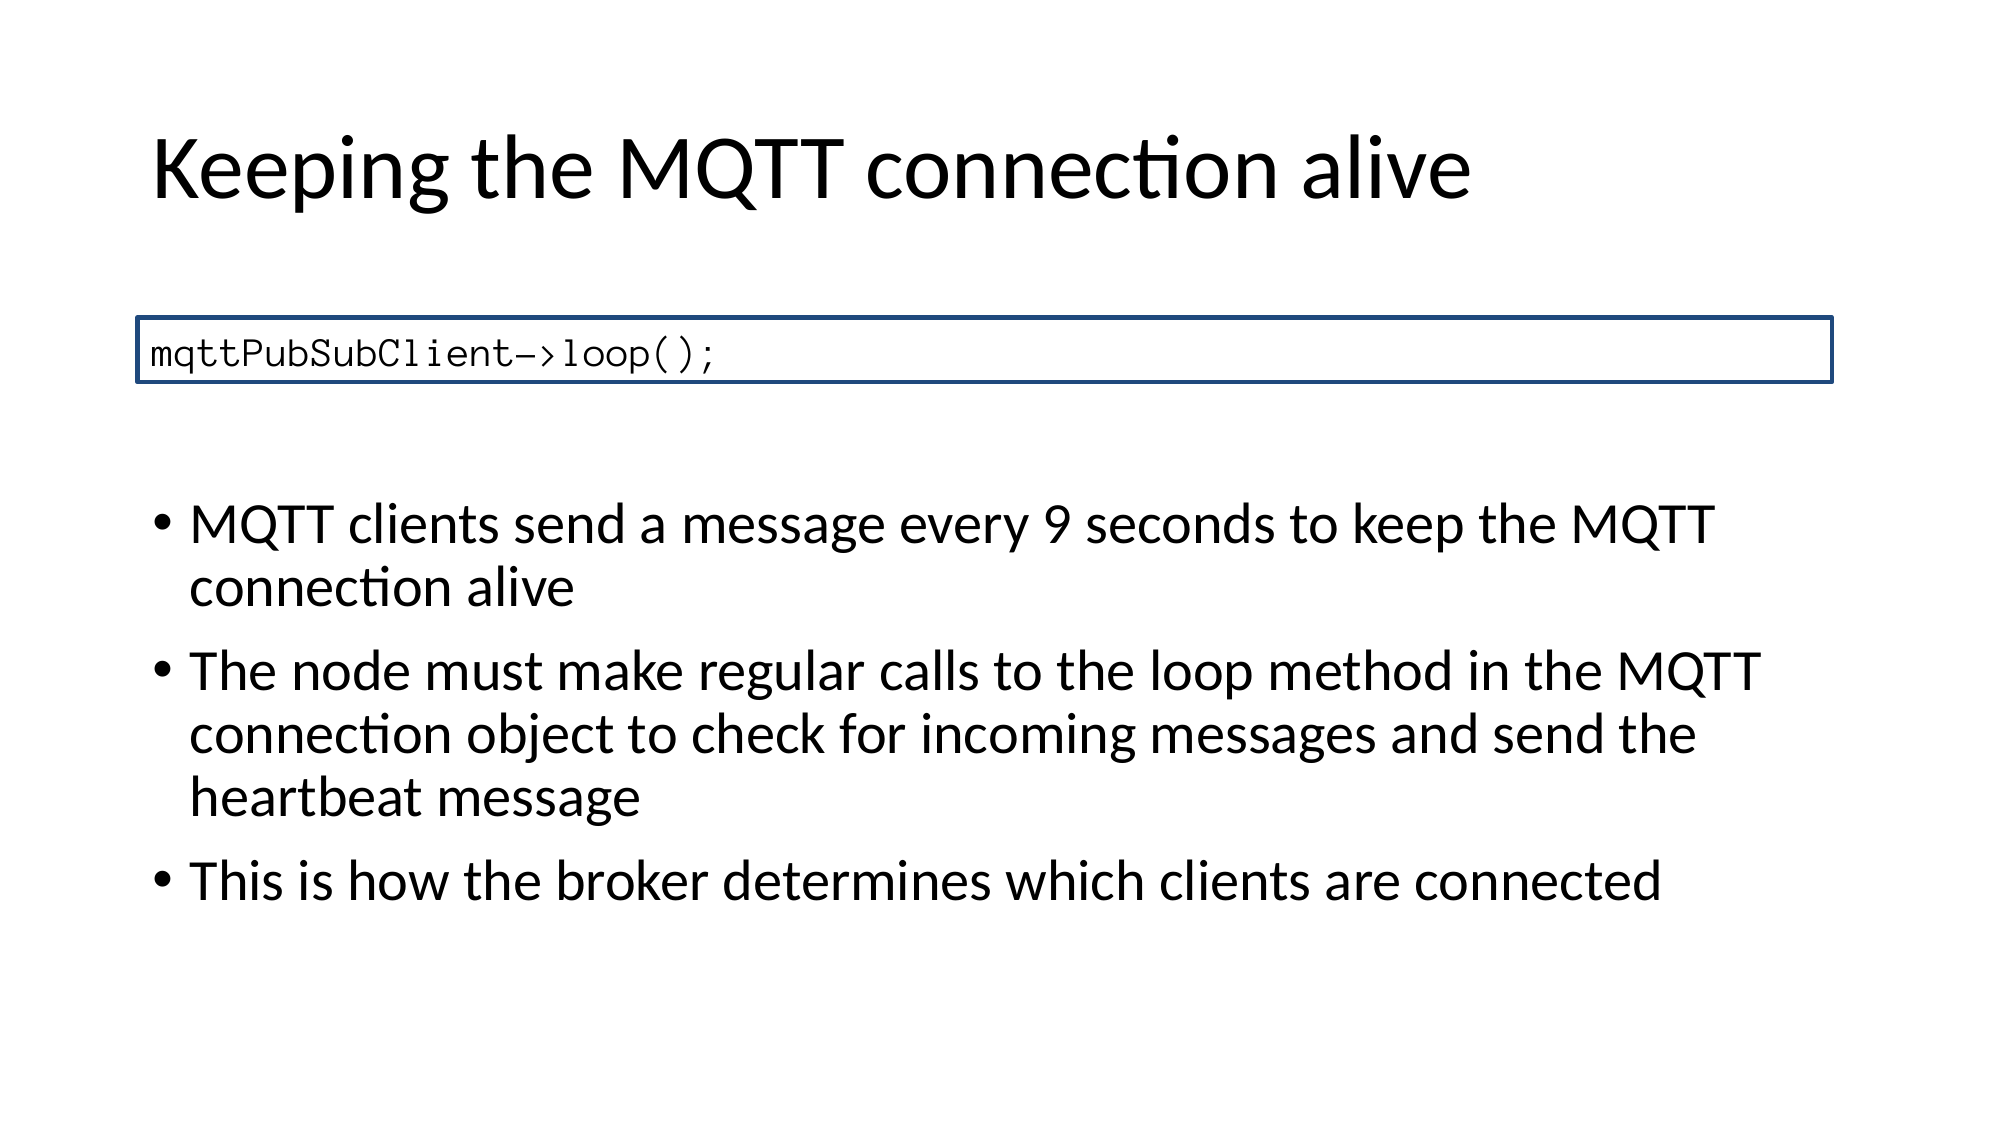

# Keeping the MQTT connection alive
mqttPubSubClient->loop();
MQTT clients send a message every 9 seconds to keep the MQTT connection alive
The node must make regular calls to the loop method in the MQTT connection object to check for incoming messages and send the heartbeat message
This is how the broker determines which clients are connected